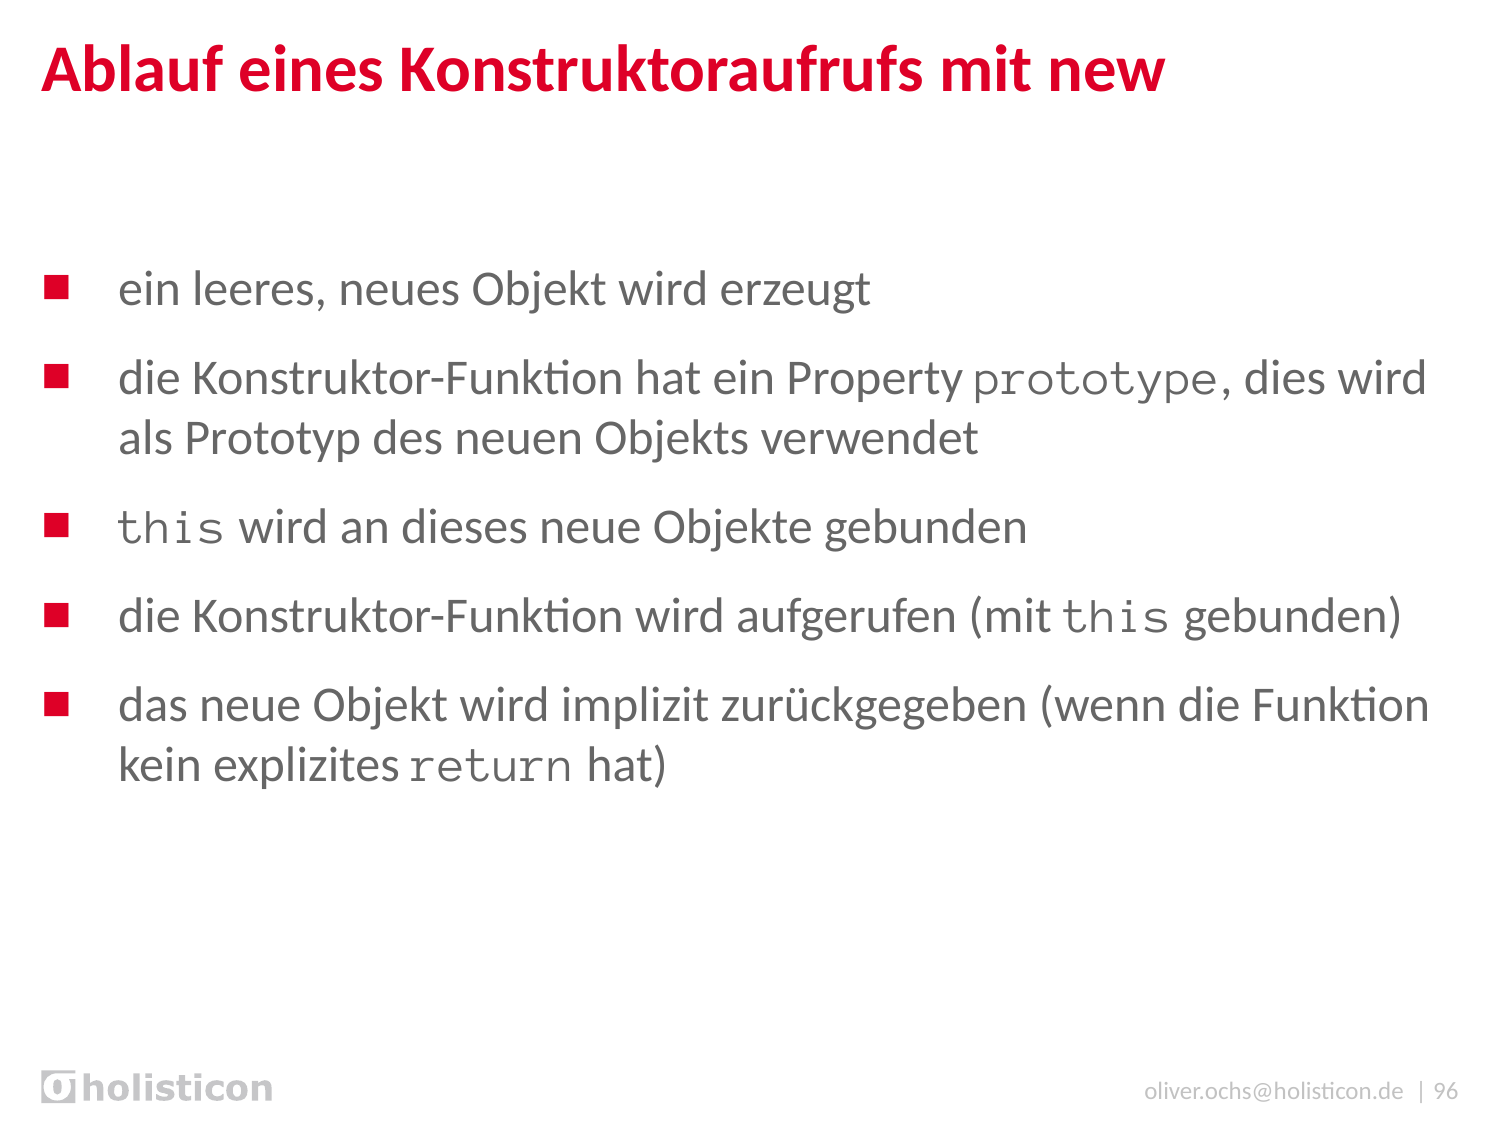

# Ablauf eines Konstruktoraufrufs mit new
ein leeres, neues Objekt wird erzeugt
die Konstruktor-Funktion hat ein Property prototype, dies wird als Prototyp des neuen Objekts verwendet
this wird an dieses neue Objekte gebunden
die Konstruktor-Funktion wird aufgerufen (mit this gebunden)
das neue Objekt wird implizit zurückgegeben (wenn die Funktion kein explizites return hat)